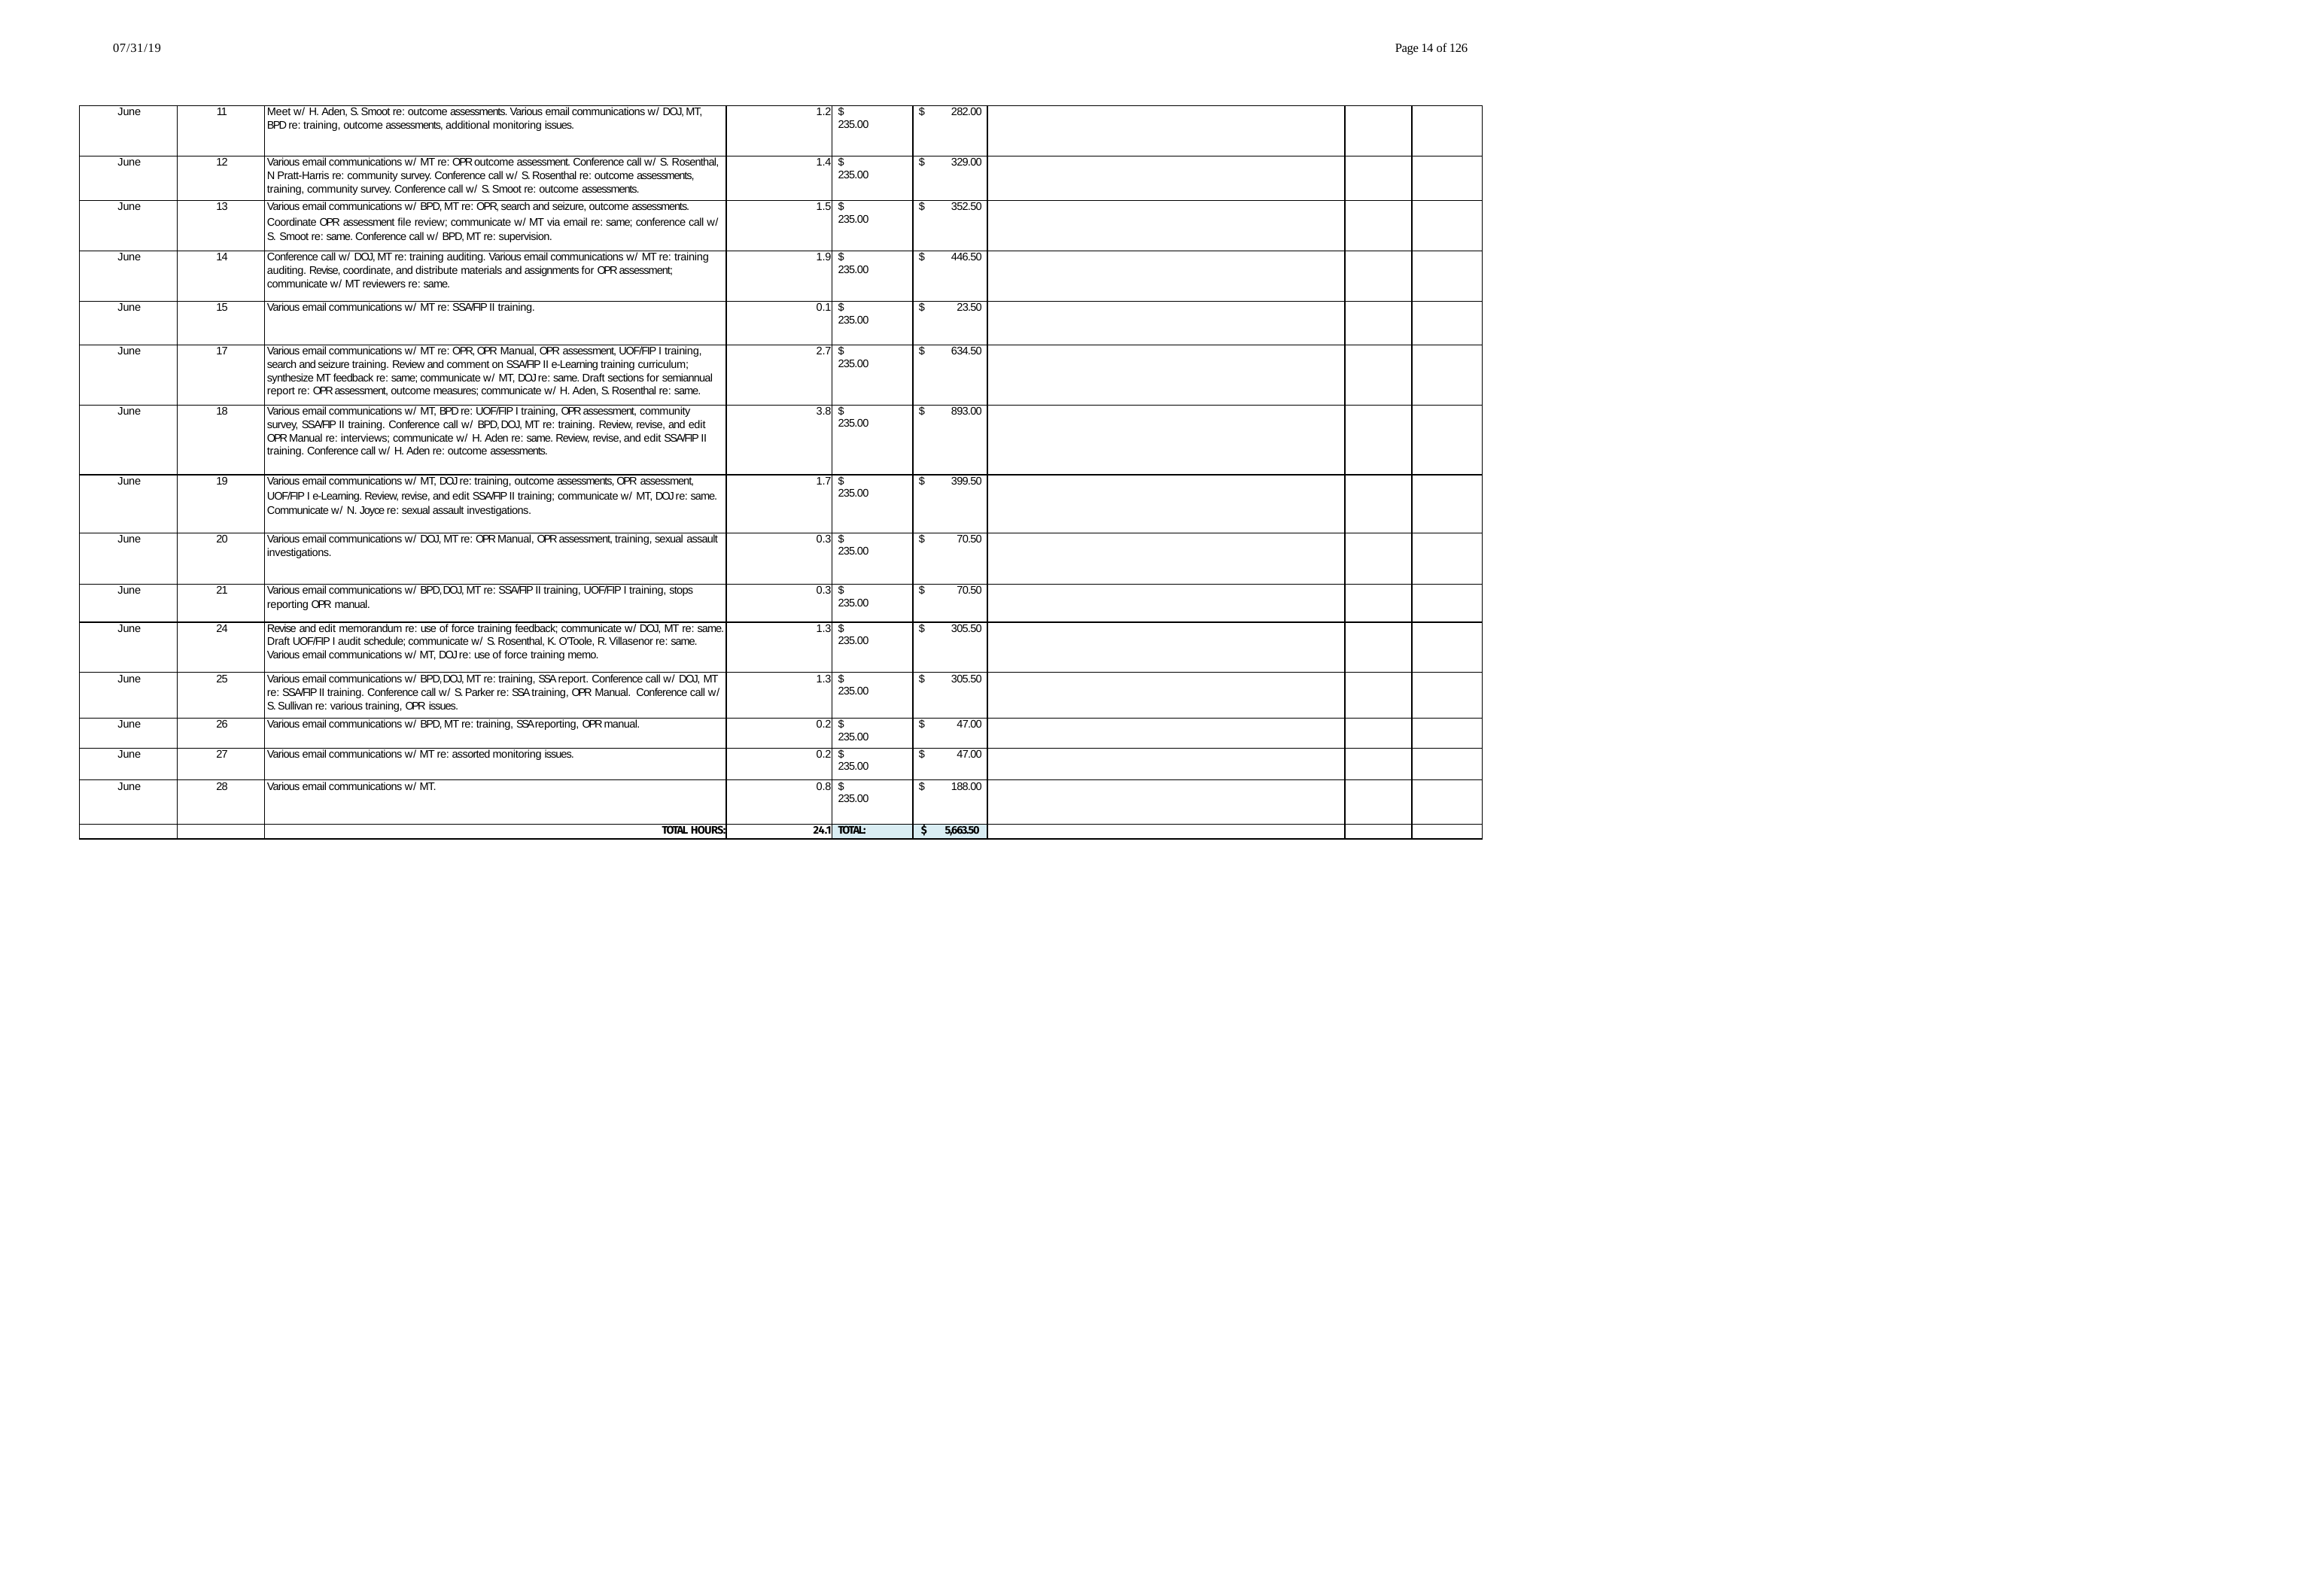

07/31/19
Page 14 of 126
| June | 11 | Meet w/ H. Aden, S. Smoot re: outcome assessments. Various email communications w/ DOJ, MT, BPD re: training, outcome assessments, additional monitoring issues. | 1.2 | $ 235.00 | $ 282.00 |  |  |  |
| --- | --- | --- | --- | --- | --- | --- | --- | --- |
| June | 12 | Various email communications w/ MT re: OPR outcome assessment. Conference call w/ S. Rosenthal, N Pratt-Harris re: community survey. Conference call w/ S. Rosenthal re: outcome assessments, training, community survey. Conference call w/ S. Smoot re: outcome assessments. | 1.4 | $ 235.00 | $ 329.00 |  |  |  |
| June | 13 | Various email communications w/ BPD, MT re: OPR, search and seizure, outcome assessments. Coordinate OPR assessment file review; communicate w/ MT via email re: same; conference call w/ S. Smoot re: same. Conference call w/ BPD, MT re: supervision. | 1.5 | $ 235.00 | $ 352.50 |  |  |  |
| June | 14 | Conference call w/ DOJ, MT re: training auditing. Various email communications w/ MT re: training auditing. Revise, coordinate, and distribute materials and assignments for OPR assessment; communicate w/ MT reviewers re: same. | 1.9 | $ 235.00 | $ 446.50 |  |  |  |
| June | 15 | Various email communications w/ MT re: SSA/FIP II training. | 0.1 | $ 235.00 | $ 23.50 |  |  |  |
| June | 17 | Various email communications w/ MT re: OPR, OPR Manual, OPR assessment, UOF/FIP I training, search and seizure training. Review and comment on SSA/FIP II e-Learning training curriculum; synthesize MT feedback re: same; communicate w/ MT, DOJ re: same. Draft sections for semiannual report re: OPR assessment, outcome measures; communicate w/ H. Aden, S. Rosenthal re: same. | 2.7 | $ 235.00 | $ 634.50 |  |  |  |
| June | 18 | Various email communications w/ MT, BPD re: UOF/FIP I training, OPR assessment, community survey, SSA/FIP II training. Conference call w/ BPD, DOJ, MT re: training. Review, revise, and edit OPR Manual re: interviews; communicate w/ H. Aden re: same. Review, revise, and edit SSA/FIP II training. Conference call w/ H. Aden re: outcome assessments. | 3.8 | $ 235.00 | $ 893.00 |  |  |  |
| June | 19 | Various email communications w/ MT, DOJ re: training, outcome assessments, OPR assessment, UOF/FIP I e-Learning. Review, revise, and edit SSA/FIP II training; communicate w/ MT, DOJ re: same. Communicate w/ N. Joyce re: sexual assault investigations. | 1.7 | $ 235.00 | $ 399.50 |  |  |  |
| June | 20 | Various email communications w/ DOJ, MT re: OPR Manual, OPR assessment, training, sexual assault investigations. | 0.3 | $ 235.00 | $ 70.50 |  |  |  |
| June | 21 | Various email communications w/ BPD, DOJ, MT re: SSA/FIP II training, UOF/FIP I training, stops reporting OPR manual. | 0.3 | $ 235.00 | $ 70.50 |  |  |  |
| June | 24 | Revise and edit memorandum re: use of force training feedback; communicate w/ DOJ, MT re: same. Draft UOF/FIP I audit schedule; communicate w/ S. Rosenthal, K. O'Toole, R. Villasenor re: same. Various email communications w/ MT, DOJ re: use of force training memo. | 1.3 | $ 235.00 | $ 305.50 |  |  |  |
| June | 25 | Various email communications w/ BPD, DOJ, MT re: training, SSA report. Conference call w/ DOJ, MT re: SSA/FIP II training. Conference call w/ S. Parker re: SSA training, OPR Manual. Conference call w/ S. Sullivan re: various training, OPR issues. | 1.3 | $ 235.00 | $ 305.50 |  |  |  |
| June | 26 | Various email communications w/ BPD, MT re: training, SSA reporting, OPR manual. | 0.2 | $ 235.00 | $ 47.00 |  |  |  |
| June | 27 | Various email communications w/ MT re: assorted monitoring issues. | 0.2 | $ 235.00 | $ 47.00 |  |  |  |
| June | 28 | Various email communications w/ MT. | 0.8 | $ 235.00 | $ 188.00 |  |  |  |
|  |  | TOTAL HOURS: | 24.1 | TOTAL: | $ 5,663.50 |  |  |  |